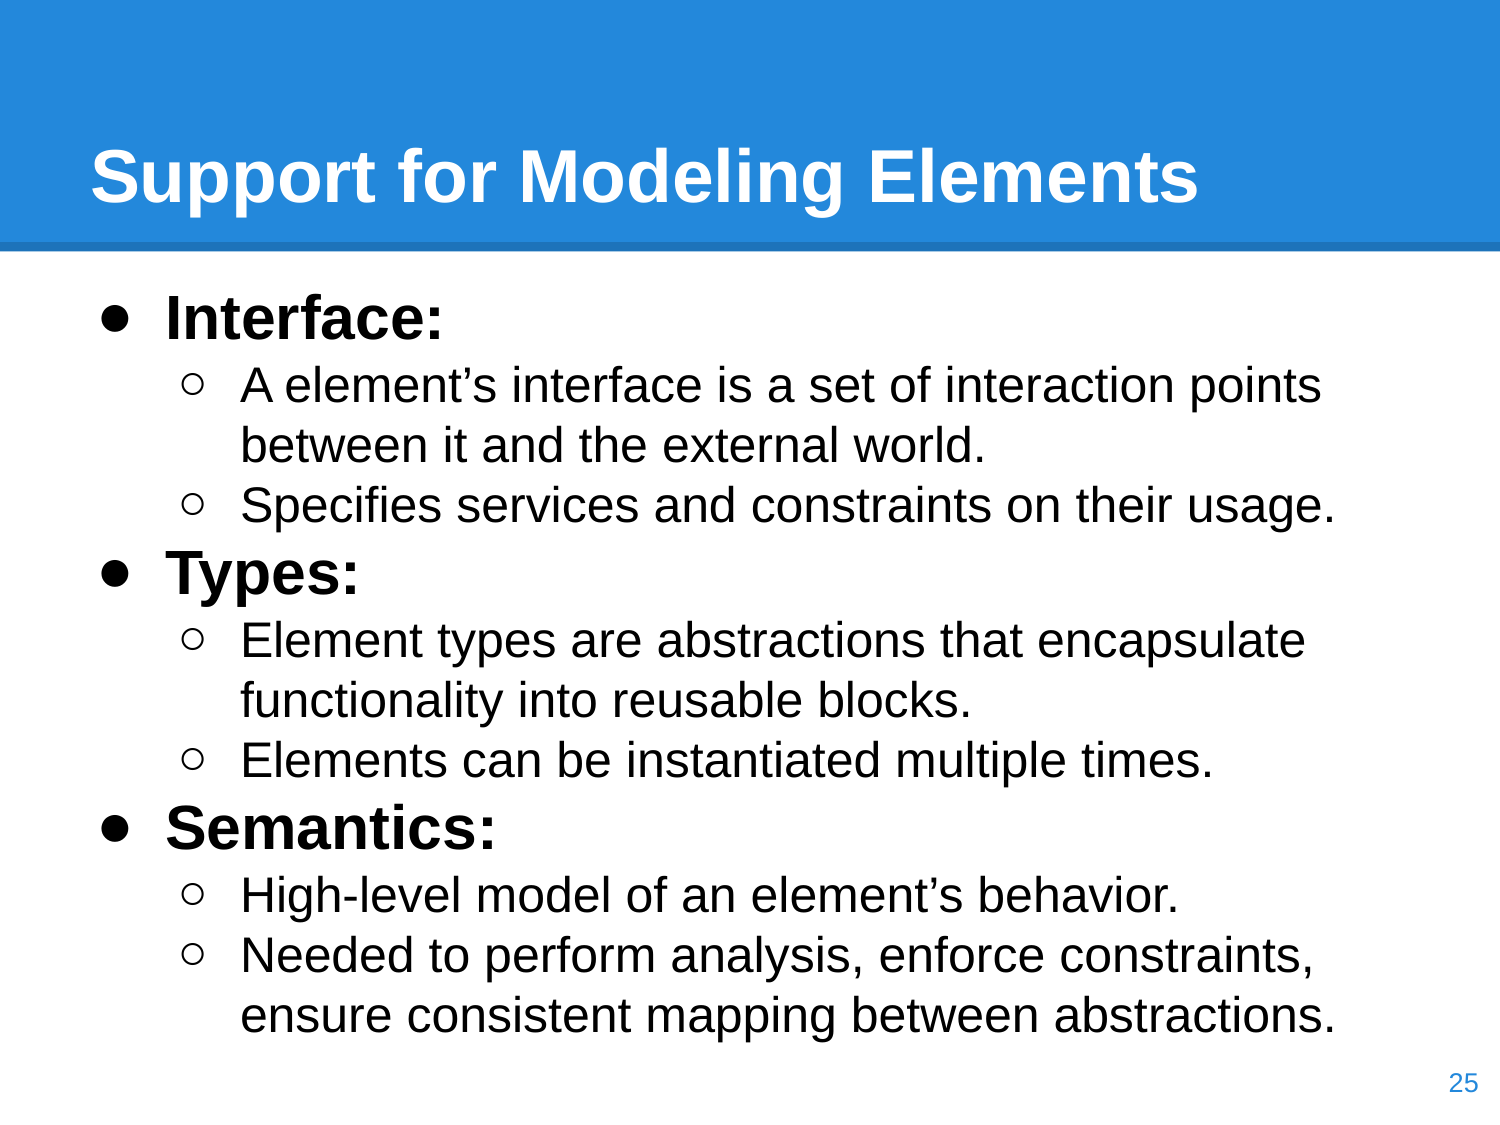

# Support for Modeling Elements
Interface:
A element’s interface is a set of interaction points between it and the external world.
Specifies services and constraints on their usage.
Types:
Element types are abstractions that encapsulate functionality into reusable blocks.
Elements can be instantiated multiple times.
Semantics:
High-level model of an element’s behavior.
Needed to perform analysis, enforce constraints, ensure consistent mapping between abstractions.
25